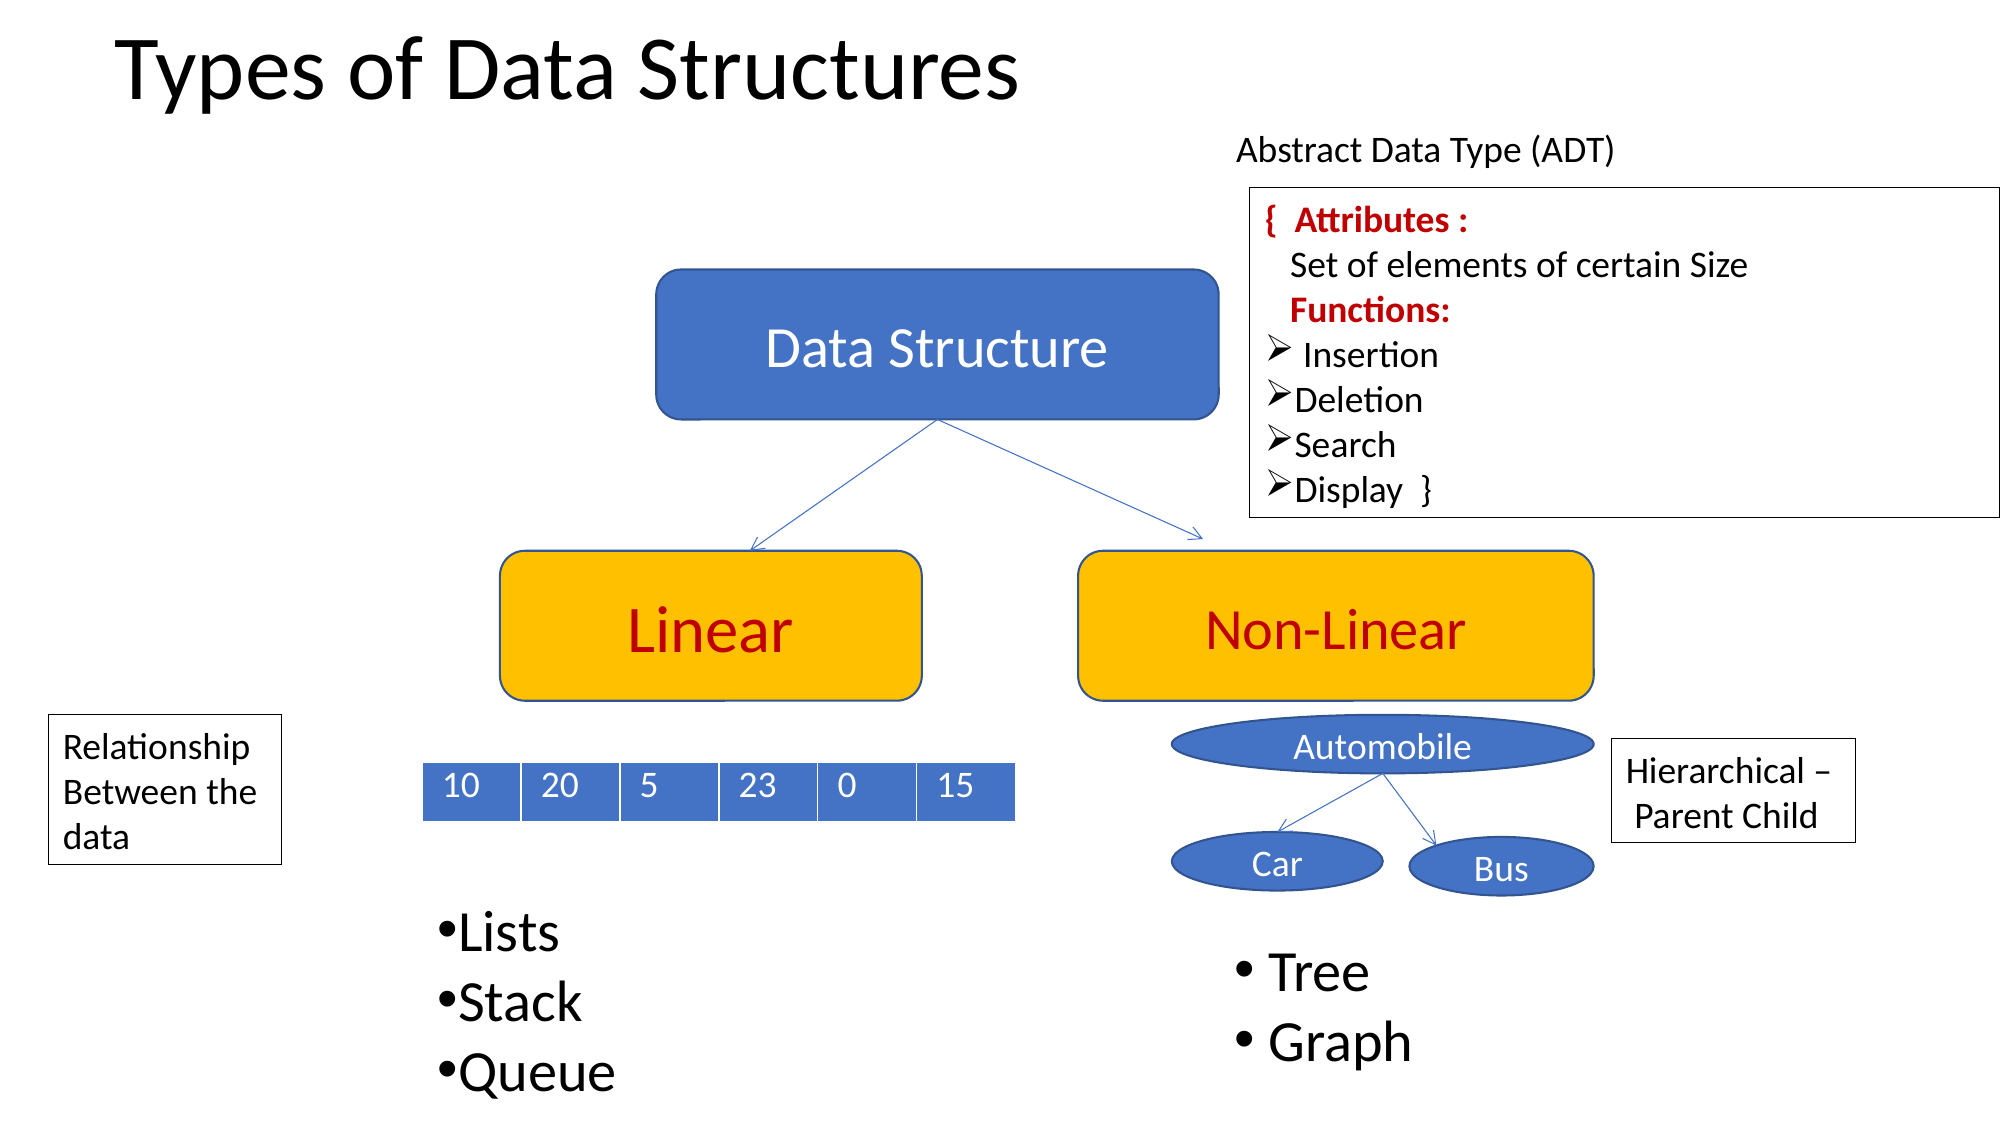

# Types of Data Structures
Abstract Data Type (ADT)
{  Attributes :
   Set of elements of certain Size
   Functions:
 Insertion
Deletion
Search
Display  }
Data Structure
Linear
Non-Linear
Relationship
Between the
data
Automobile
Hierarchical –
 Parent Child
| 10 | 20 | 5 | 23 | 0 | 15 |
| --- | --- | --- | --- | --- | --- |
Car
Bus
Lists
Stack
Queue
 Tree
 Graph